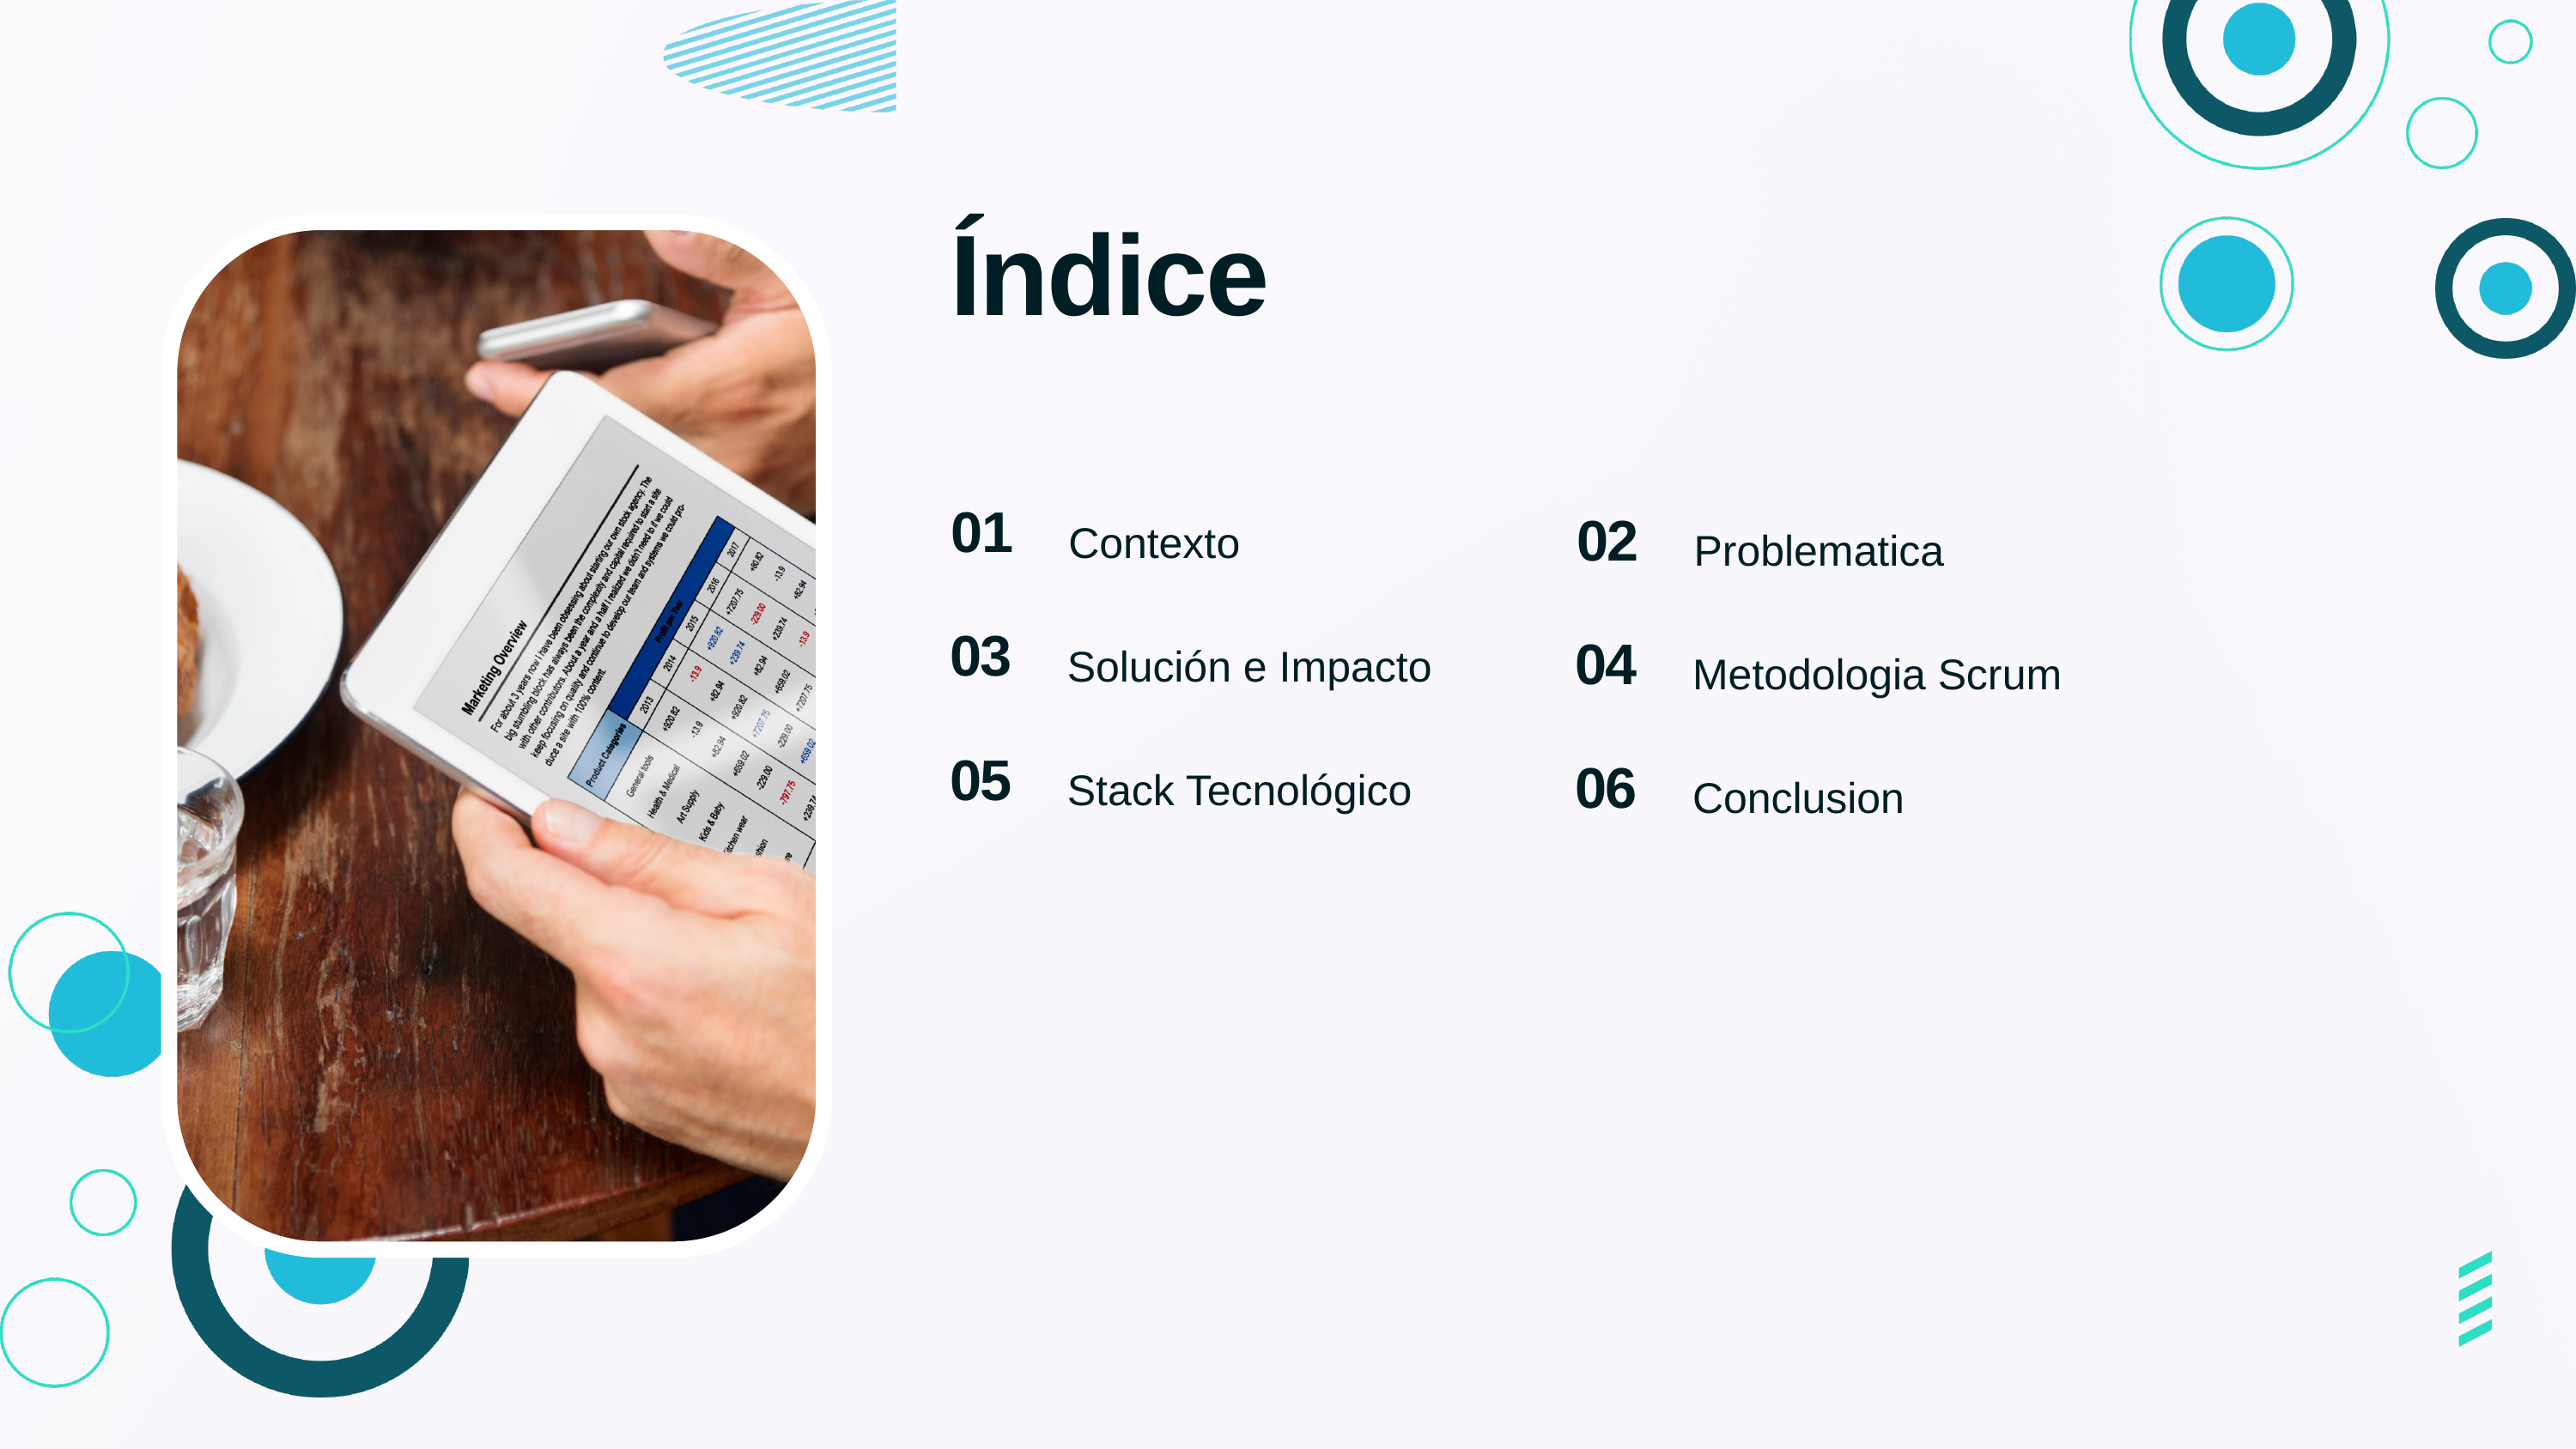

Índice

Contexto
01
Problematica
02
Solución e Impacto
03
Metodologia Scrum
04
Stack Tecnológico
05
Conclusion
06